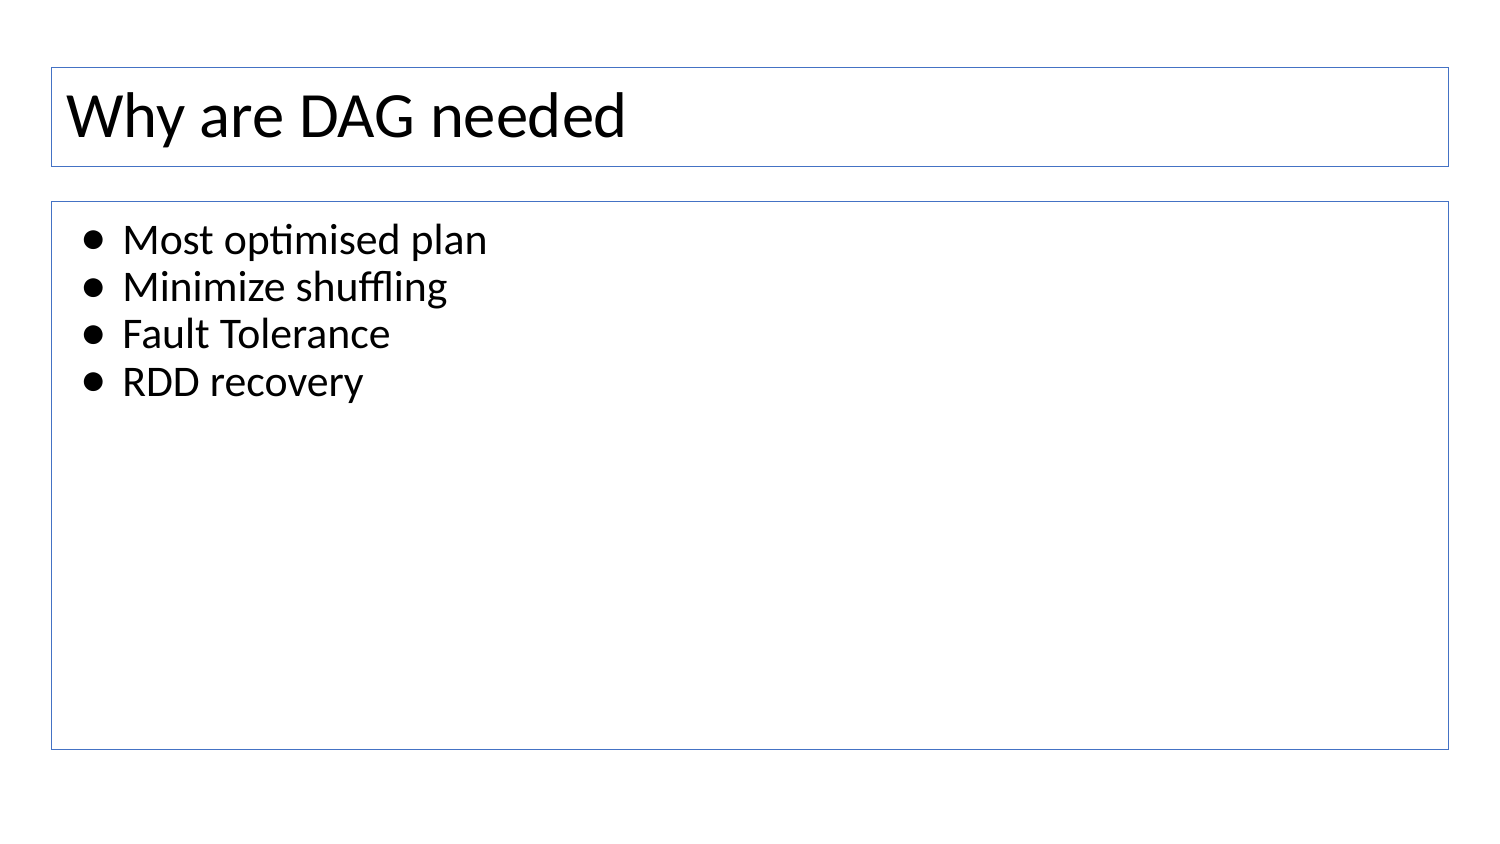

# Why are DAG needed
Most optimised plan
Minimize shuffling
Fault Tolerance
RDD recovery